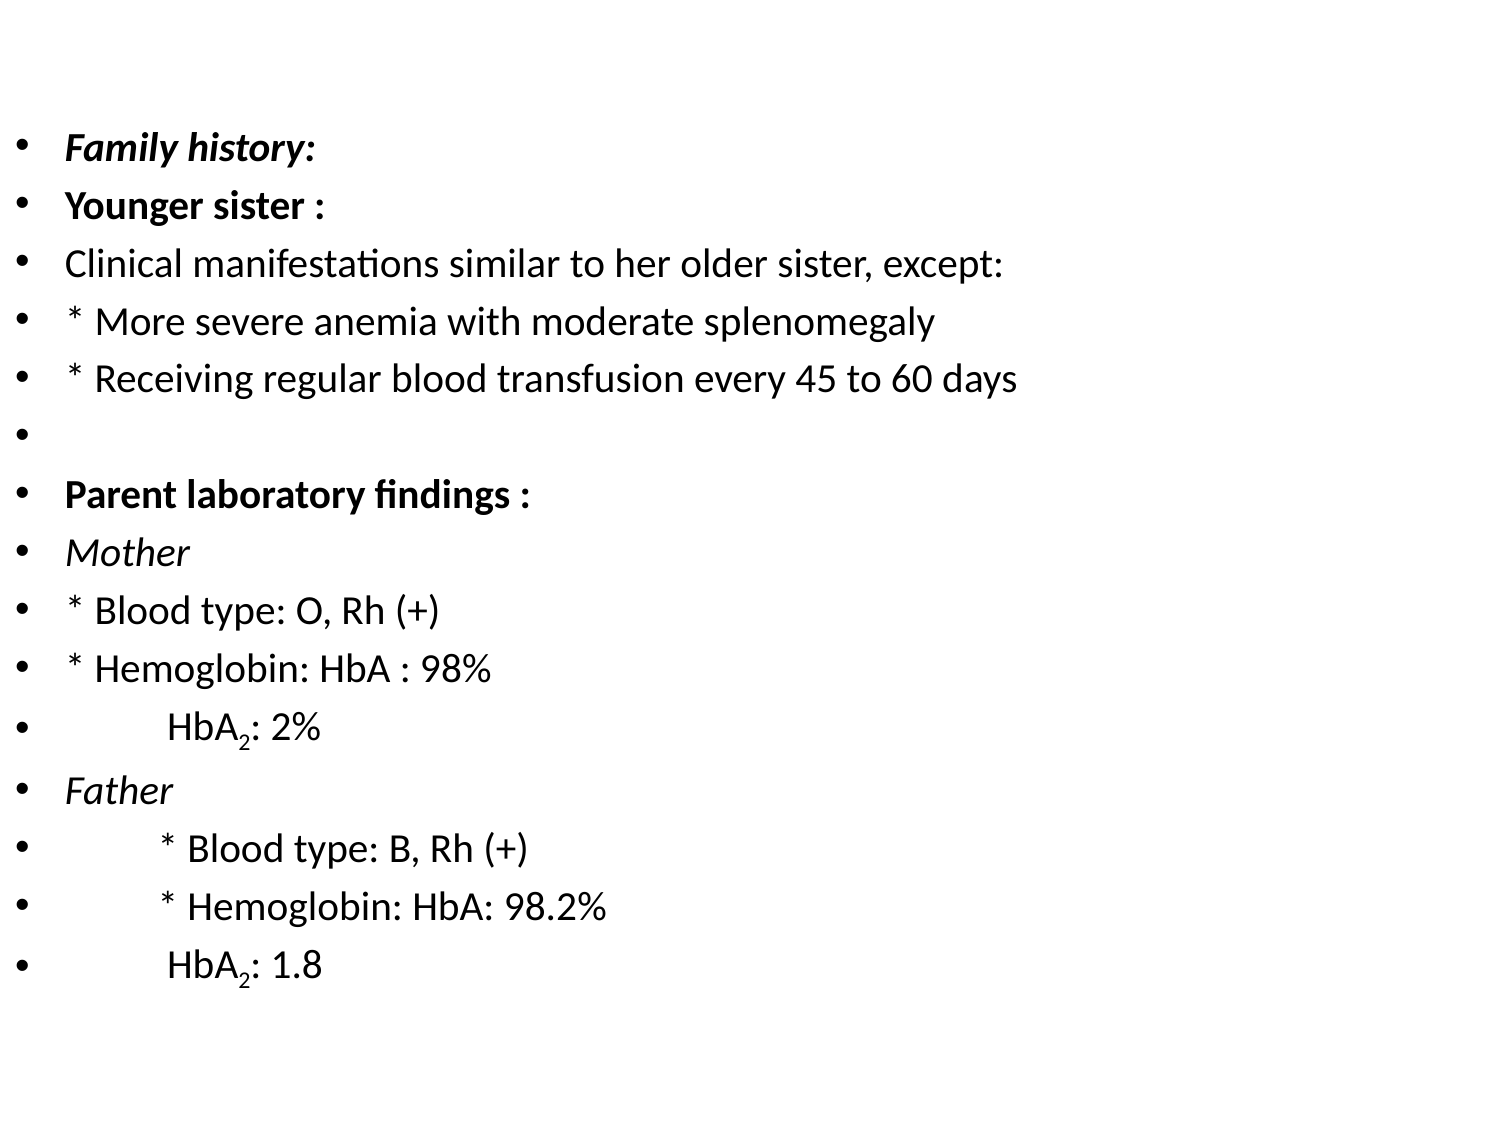

Family history:
Younger sister :
Clinical manifestations similar to her older sister, except:
* More severe anemia with moderate splenomegaly
* Receiving regular blood transfusion every 45 to 60 days

Parent laboratory findings :
Mother
* Blood type: O, Rh (+)
* Hemoglobin: HbA : 98%
		 HbA2: 2%
Father
		* Blood type: B, Rh (+)
		* Hemoglobin: HbA: 98.2%
				 HbA2­: 1.8